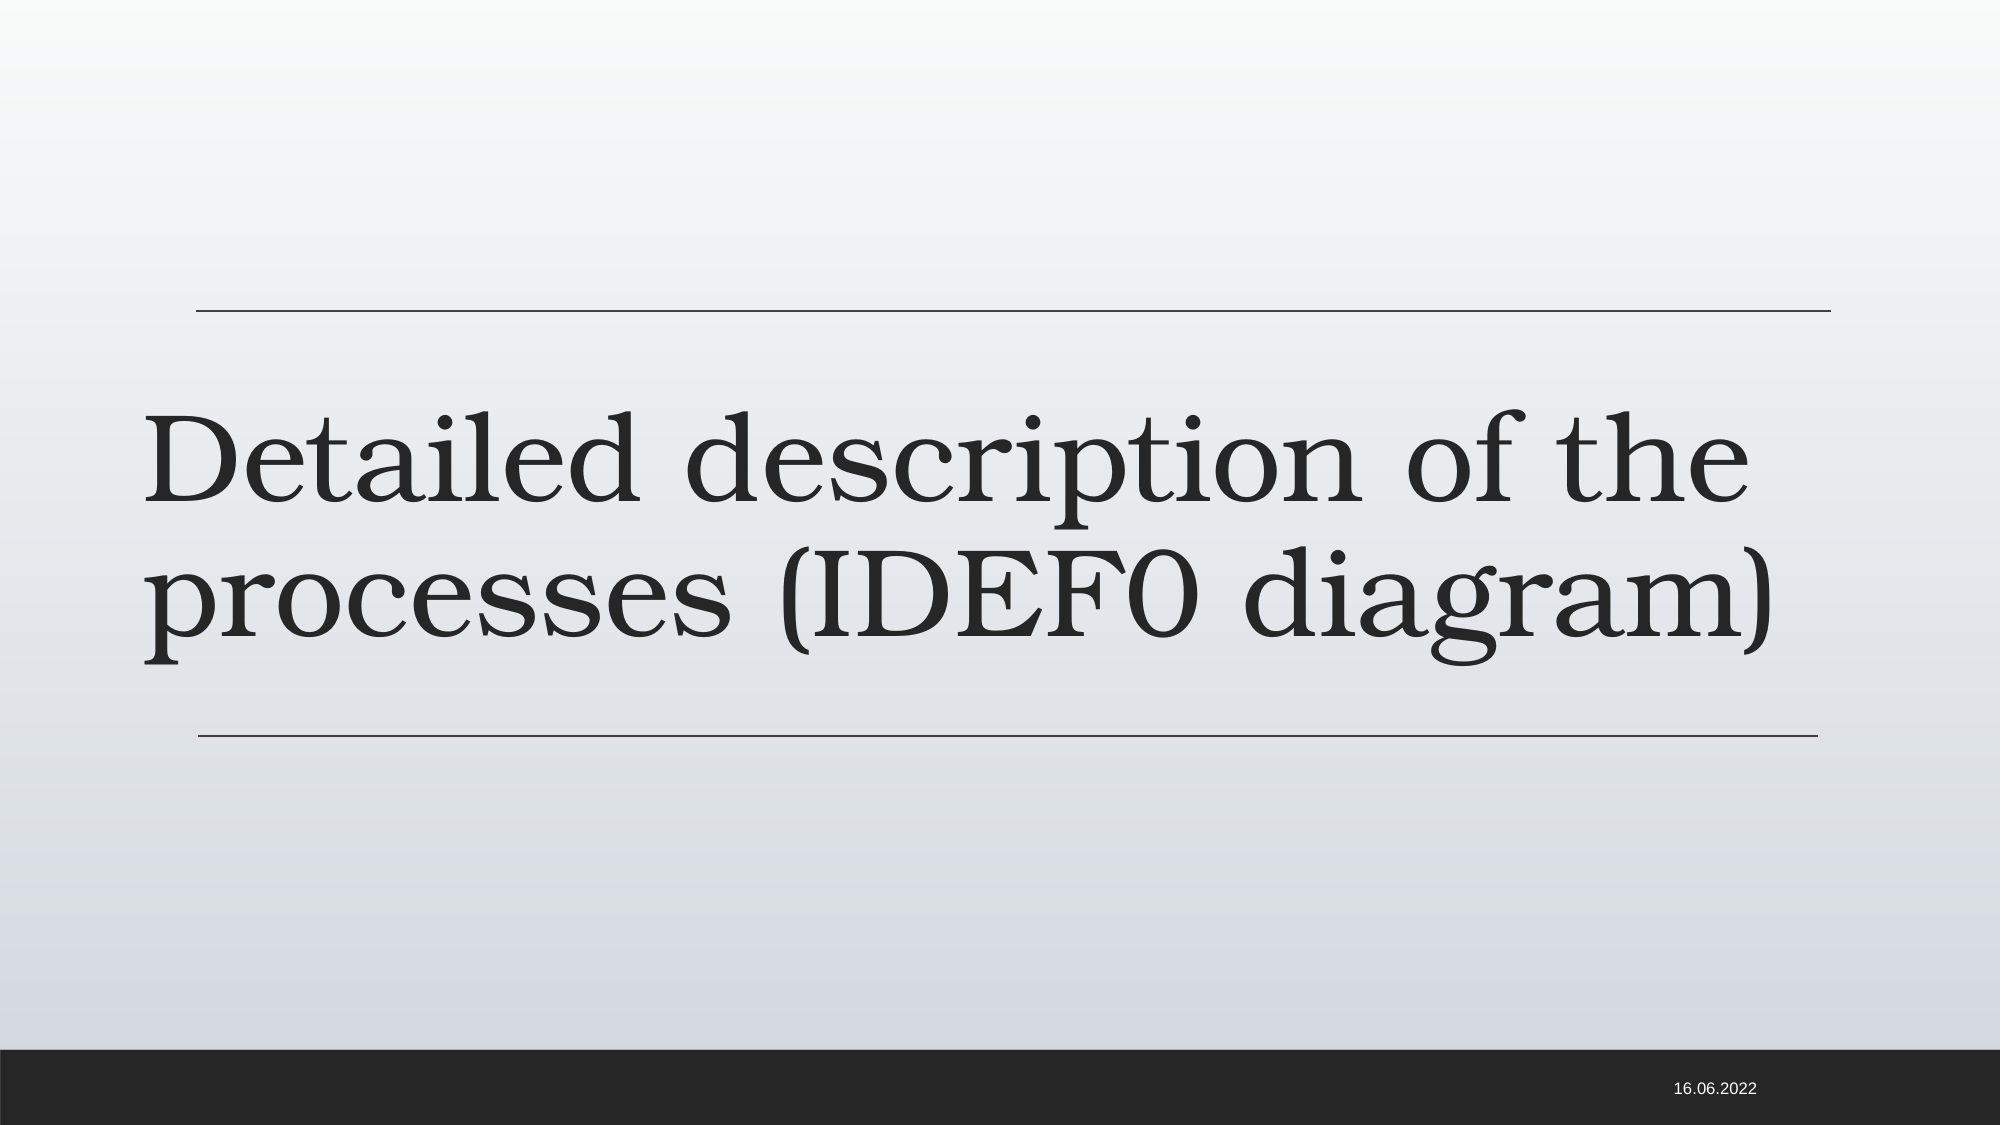

# Detailed description of the processes (IDEF0 diagram)
16.06.2022